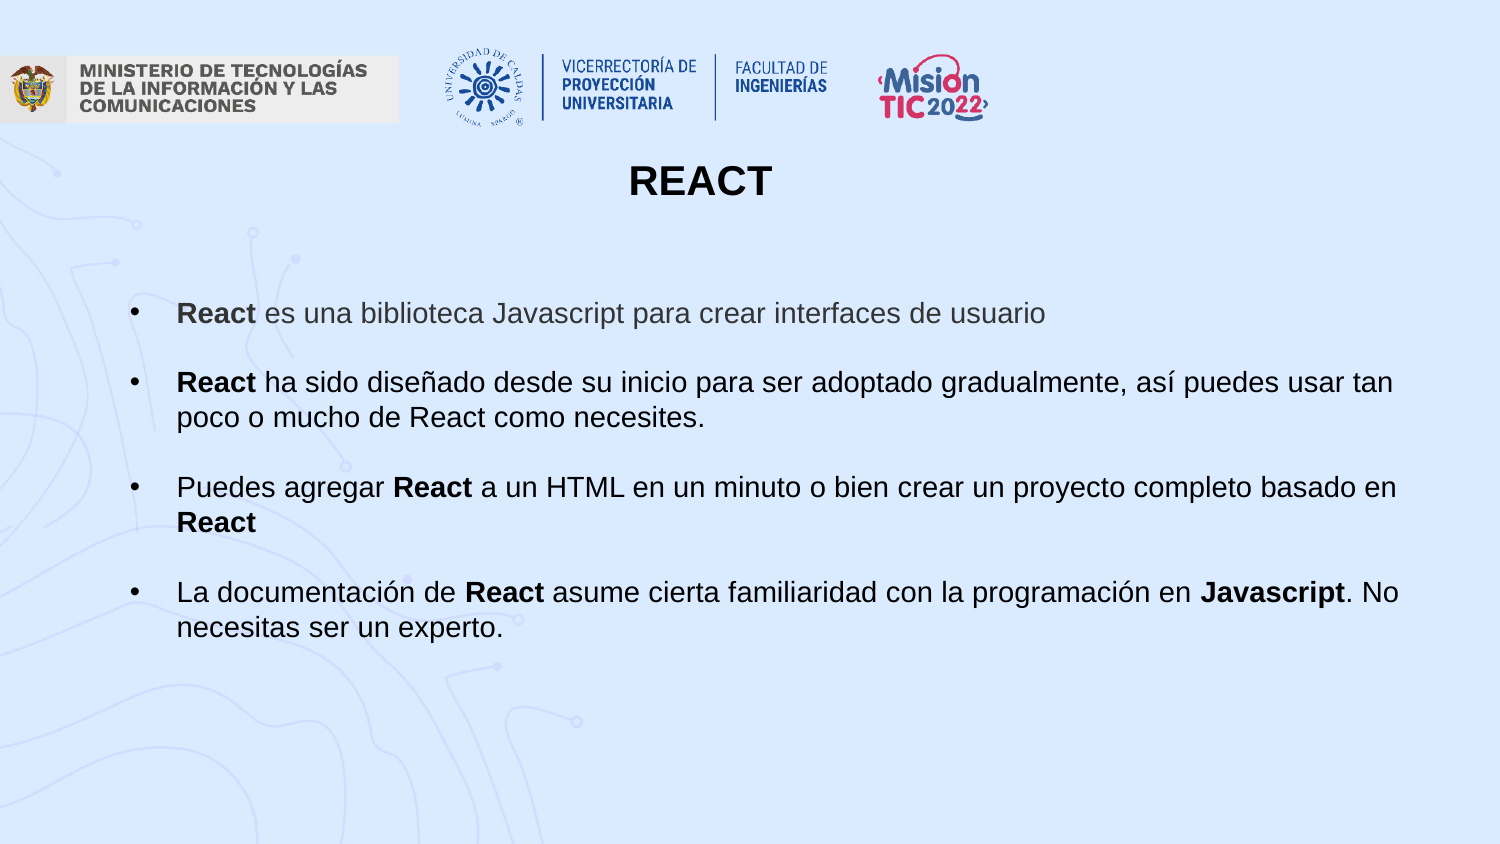

REACT
React es una biblioteca Javascript para crear interfaces de usuario

React ha sido diseñado desde su inicio para ser adoptado gradualmente, así puedes usar tan poco o mucho de React como necesites.

Puedes agregar React a un HTML en un minuto o bien crear un proyecto completo basado en React

La documentación de React asume cierta familiaridad con la programación en Javascript. No necesitas ser un experto.